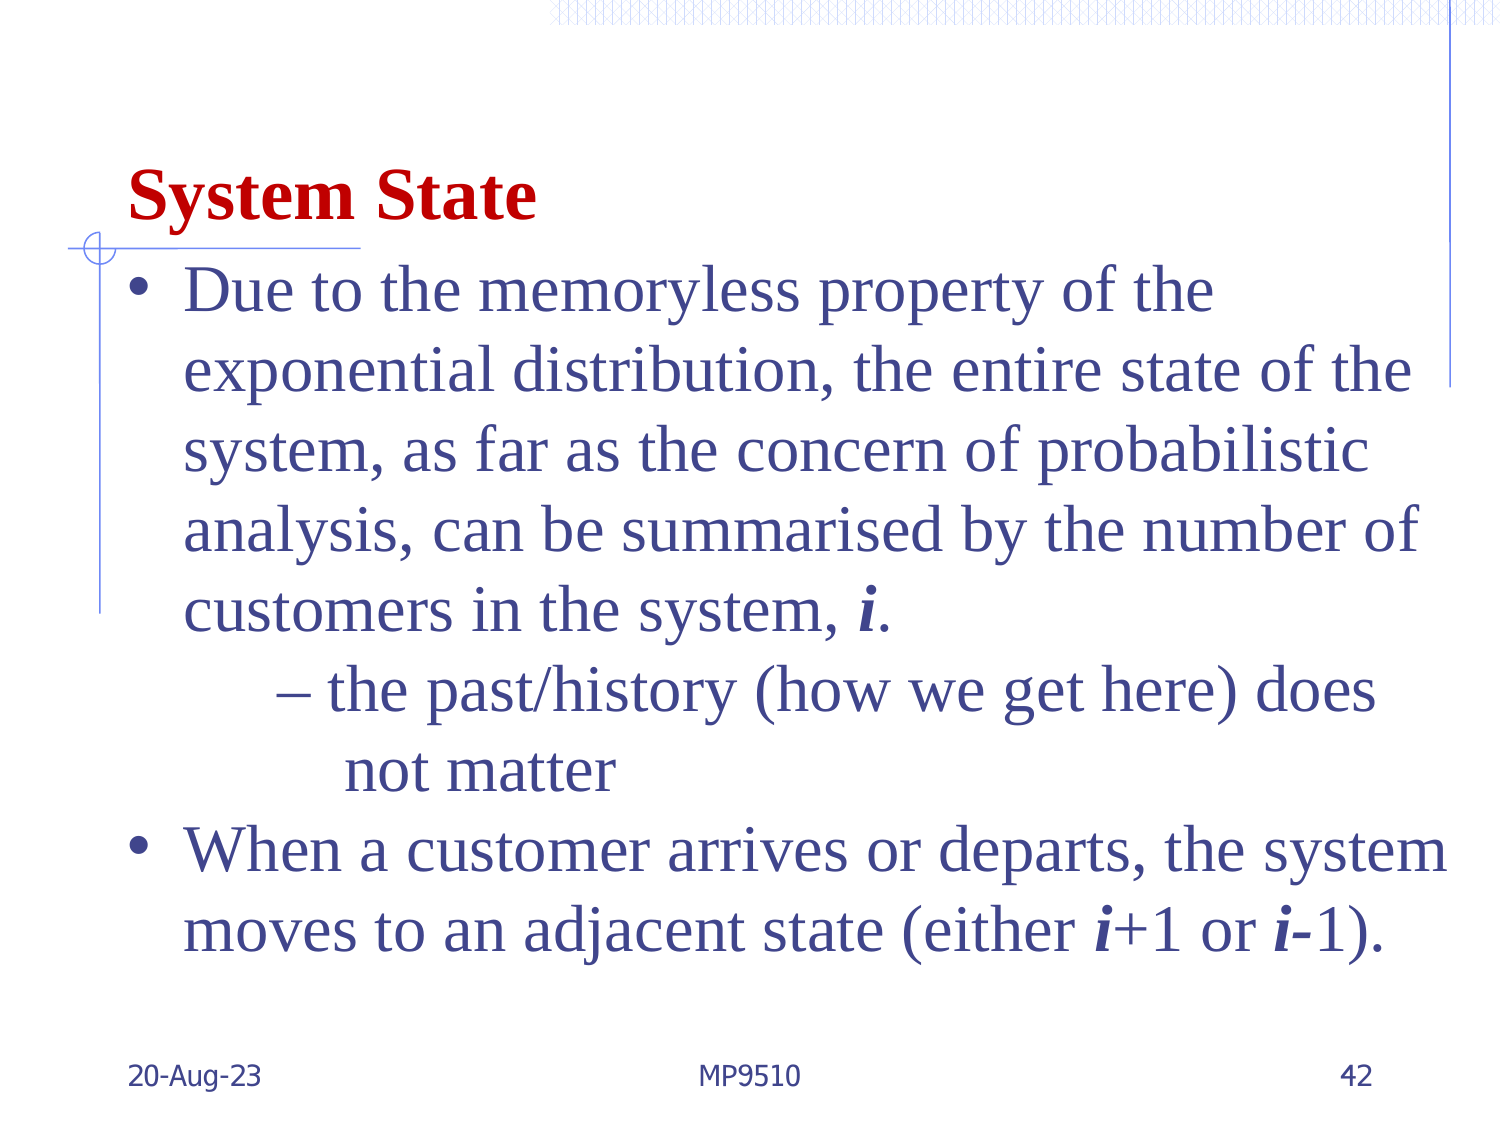

System State
Due to the memoryless property of the exponential distribution, the entire state of the system, as far as the concern of probabilistic analysis, can be summarised by the number of customers in the system, i.
	– the past/history (how we get here) does 	    not matter
When a customer arrives or departs, the system moves to an adjacent state (either i+1 or i-1).
20-Aug-23
MP9510
42